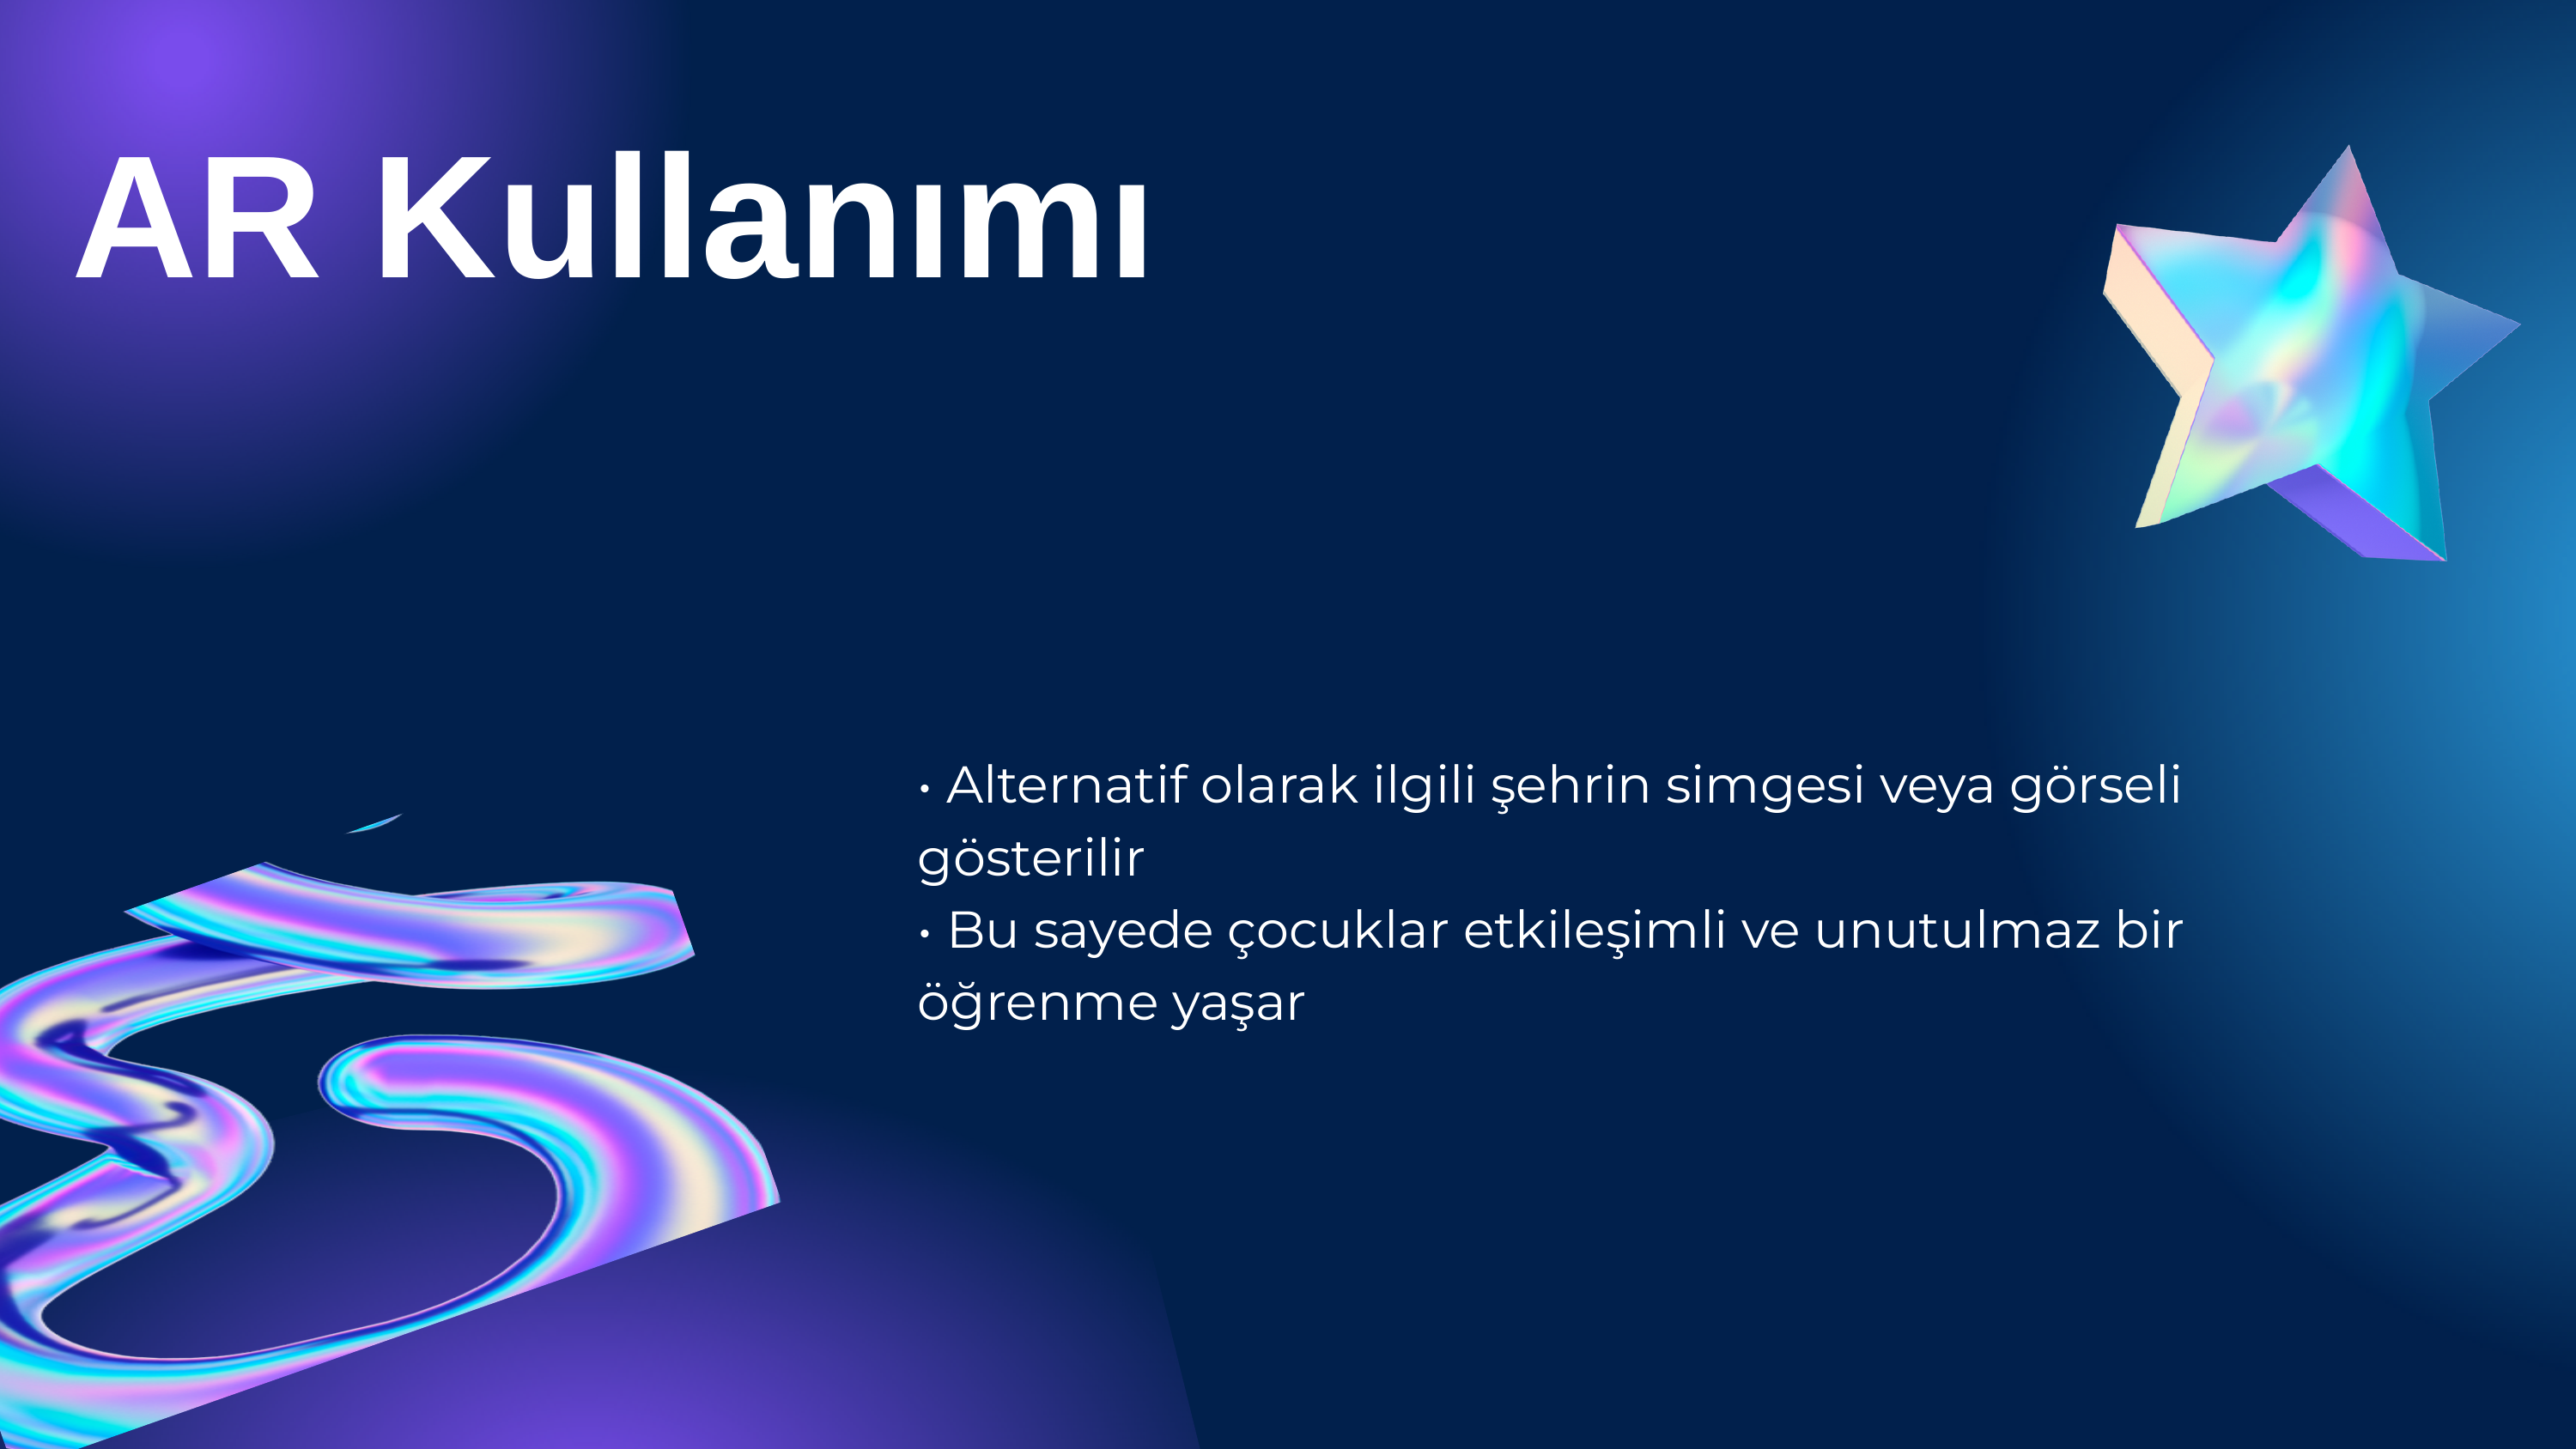

AR Kullanımı

• Alternatif olarak ilgili şehrin simgesi veya görseli gösterilir
• Bu sayede çocuklar etkileşimli ve unutulmaz bir öğrenme yaşar